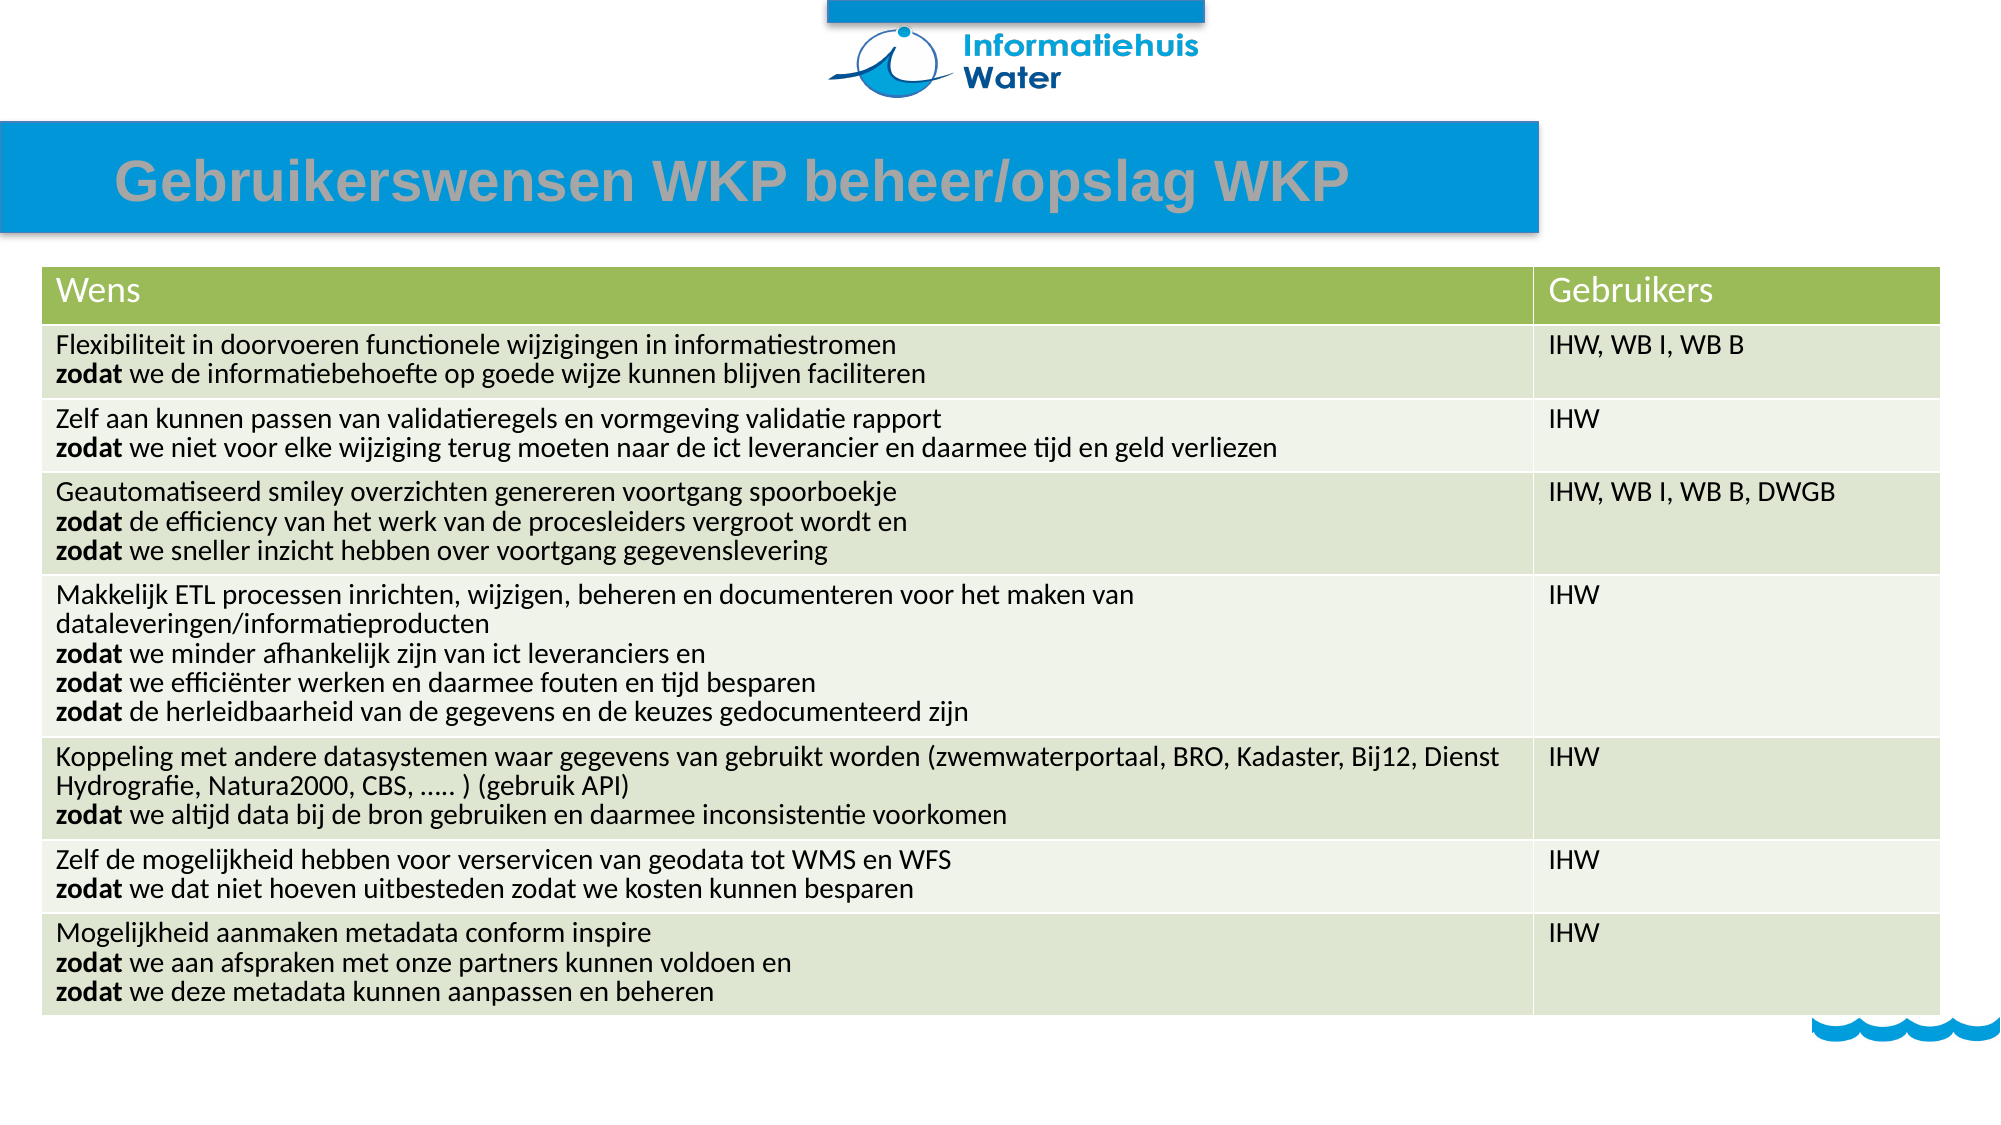

# Gebruikerswensen WKP beheer/opslag WKP
| Wens | Gebruikers |
| --- | --- |
| Flexibiliteit in doorvoeren functionele wijzigingen in informatiestromen zodat we de informatiebehoefte op goede wijze kunnen blijven faciliteren | IHW, WB I, WB B |
| Zelf aan kunnen passen van validatieregels en vormgeving validatie rapport zodat we niet voor elke wijziging terug moeten naar de ict leverancier en daarmee tijd en geld verliezen | IHW |
| Geautomatiseerd smiley overzichten genereren voortgang spoorboekje zodat de efficiency van het werk van de procesleiders vergroot wordt en zodat we sneller inzicht hebben over voortgang gegevenslevering | IHW, WB I, WB B, DWGB |
| Makkelijk ETL processen inrichten, wijzigen, beheren en documenteren voor het maken van dataleveringen/informatieproducten zodat we minder afhankelijk zijn van ict leveranciers en zodat we efficiënter werken en daarmee fouten en tijd besparen zodat de herleidbaarheid van de gegevens en de keuzes gedocumenteerd zijn | IHW |
| Koppeling met andere datasystemen waar gegevens van gebruikt worden (zwemwaterportaal, BRO, Kadaster, Bij12, Dienst Hydrografie, Natura2000, CBS, ….. ) (gebruik API) zodat we altijd data bij de bron gebruiken en daarmee inconsistentie voorkomen | IHW |
| Zelf de mogelijkheid hebben voor verservicen van geodata tot WMS en WFS zodat we dat niet hoeven uitbesteden zodat we kosten kunnen besparen | IHW |
| Mogelijkheid aanmaken metadata conform inspire zodat we aan afspraken met onze partners kunnen voldoen en zodat we deze metadata kunnen aanpassen en beheren | IHW |
24 januari 2022